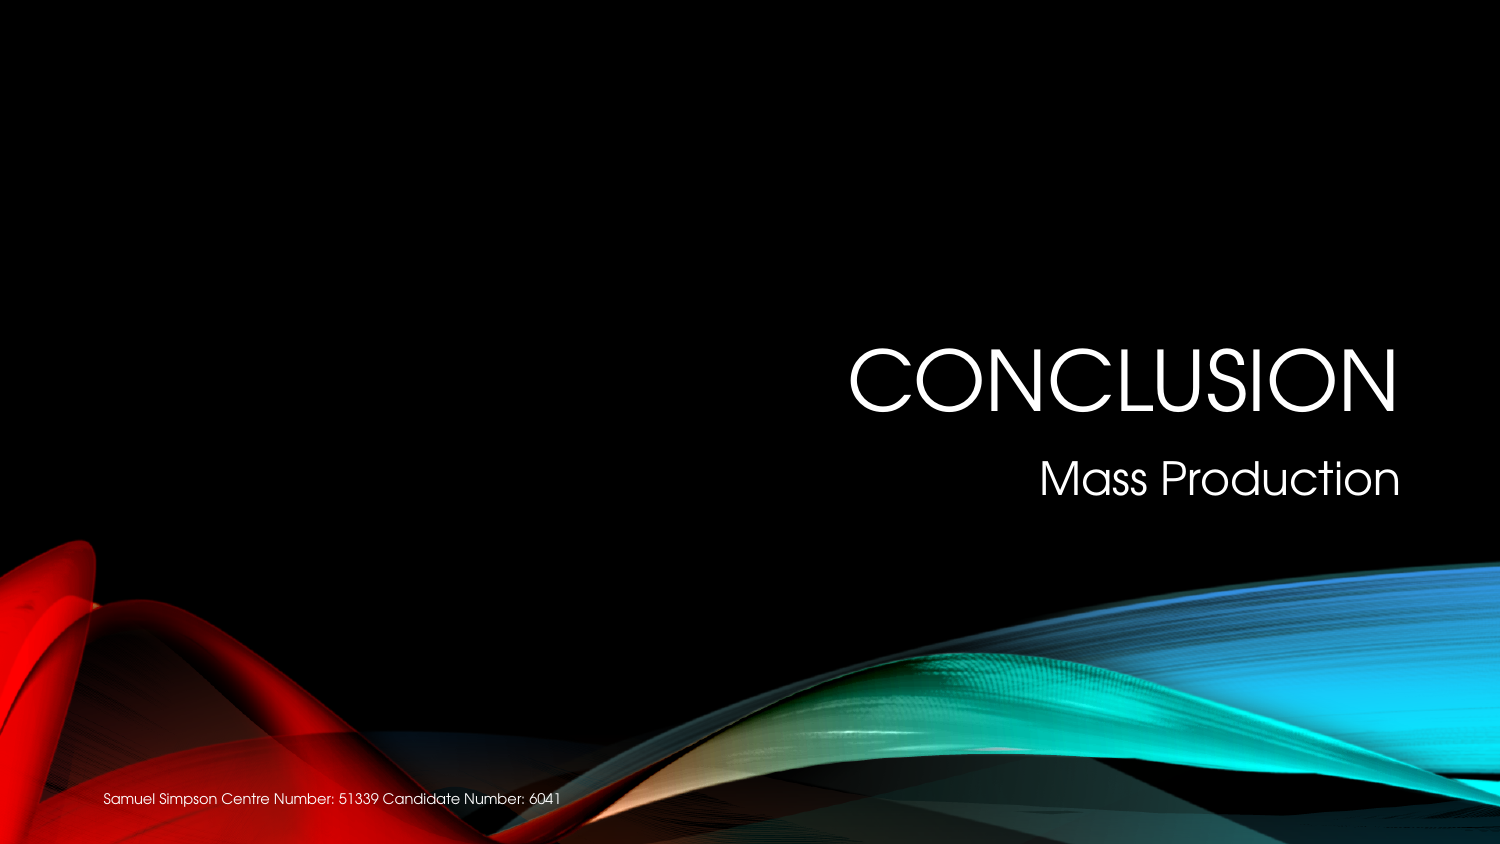

# Conclusion
Mass Production
Samuel Simpson Centre Number: 51339 Candidate Number: 6041